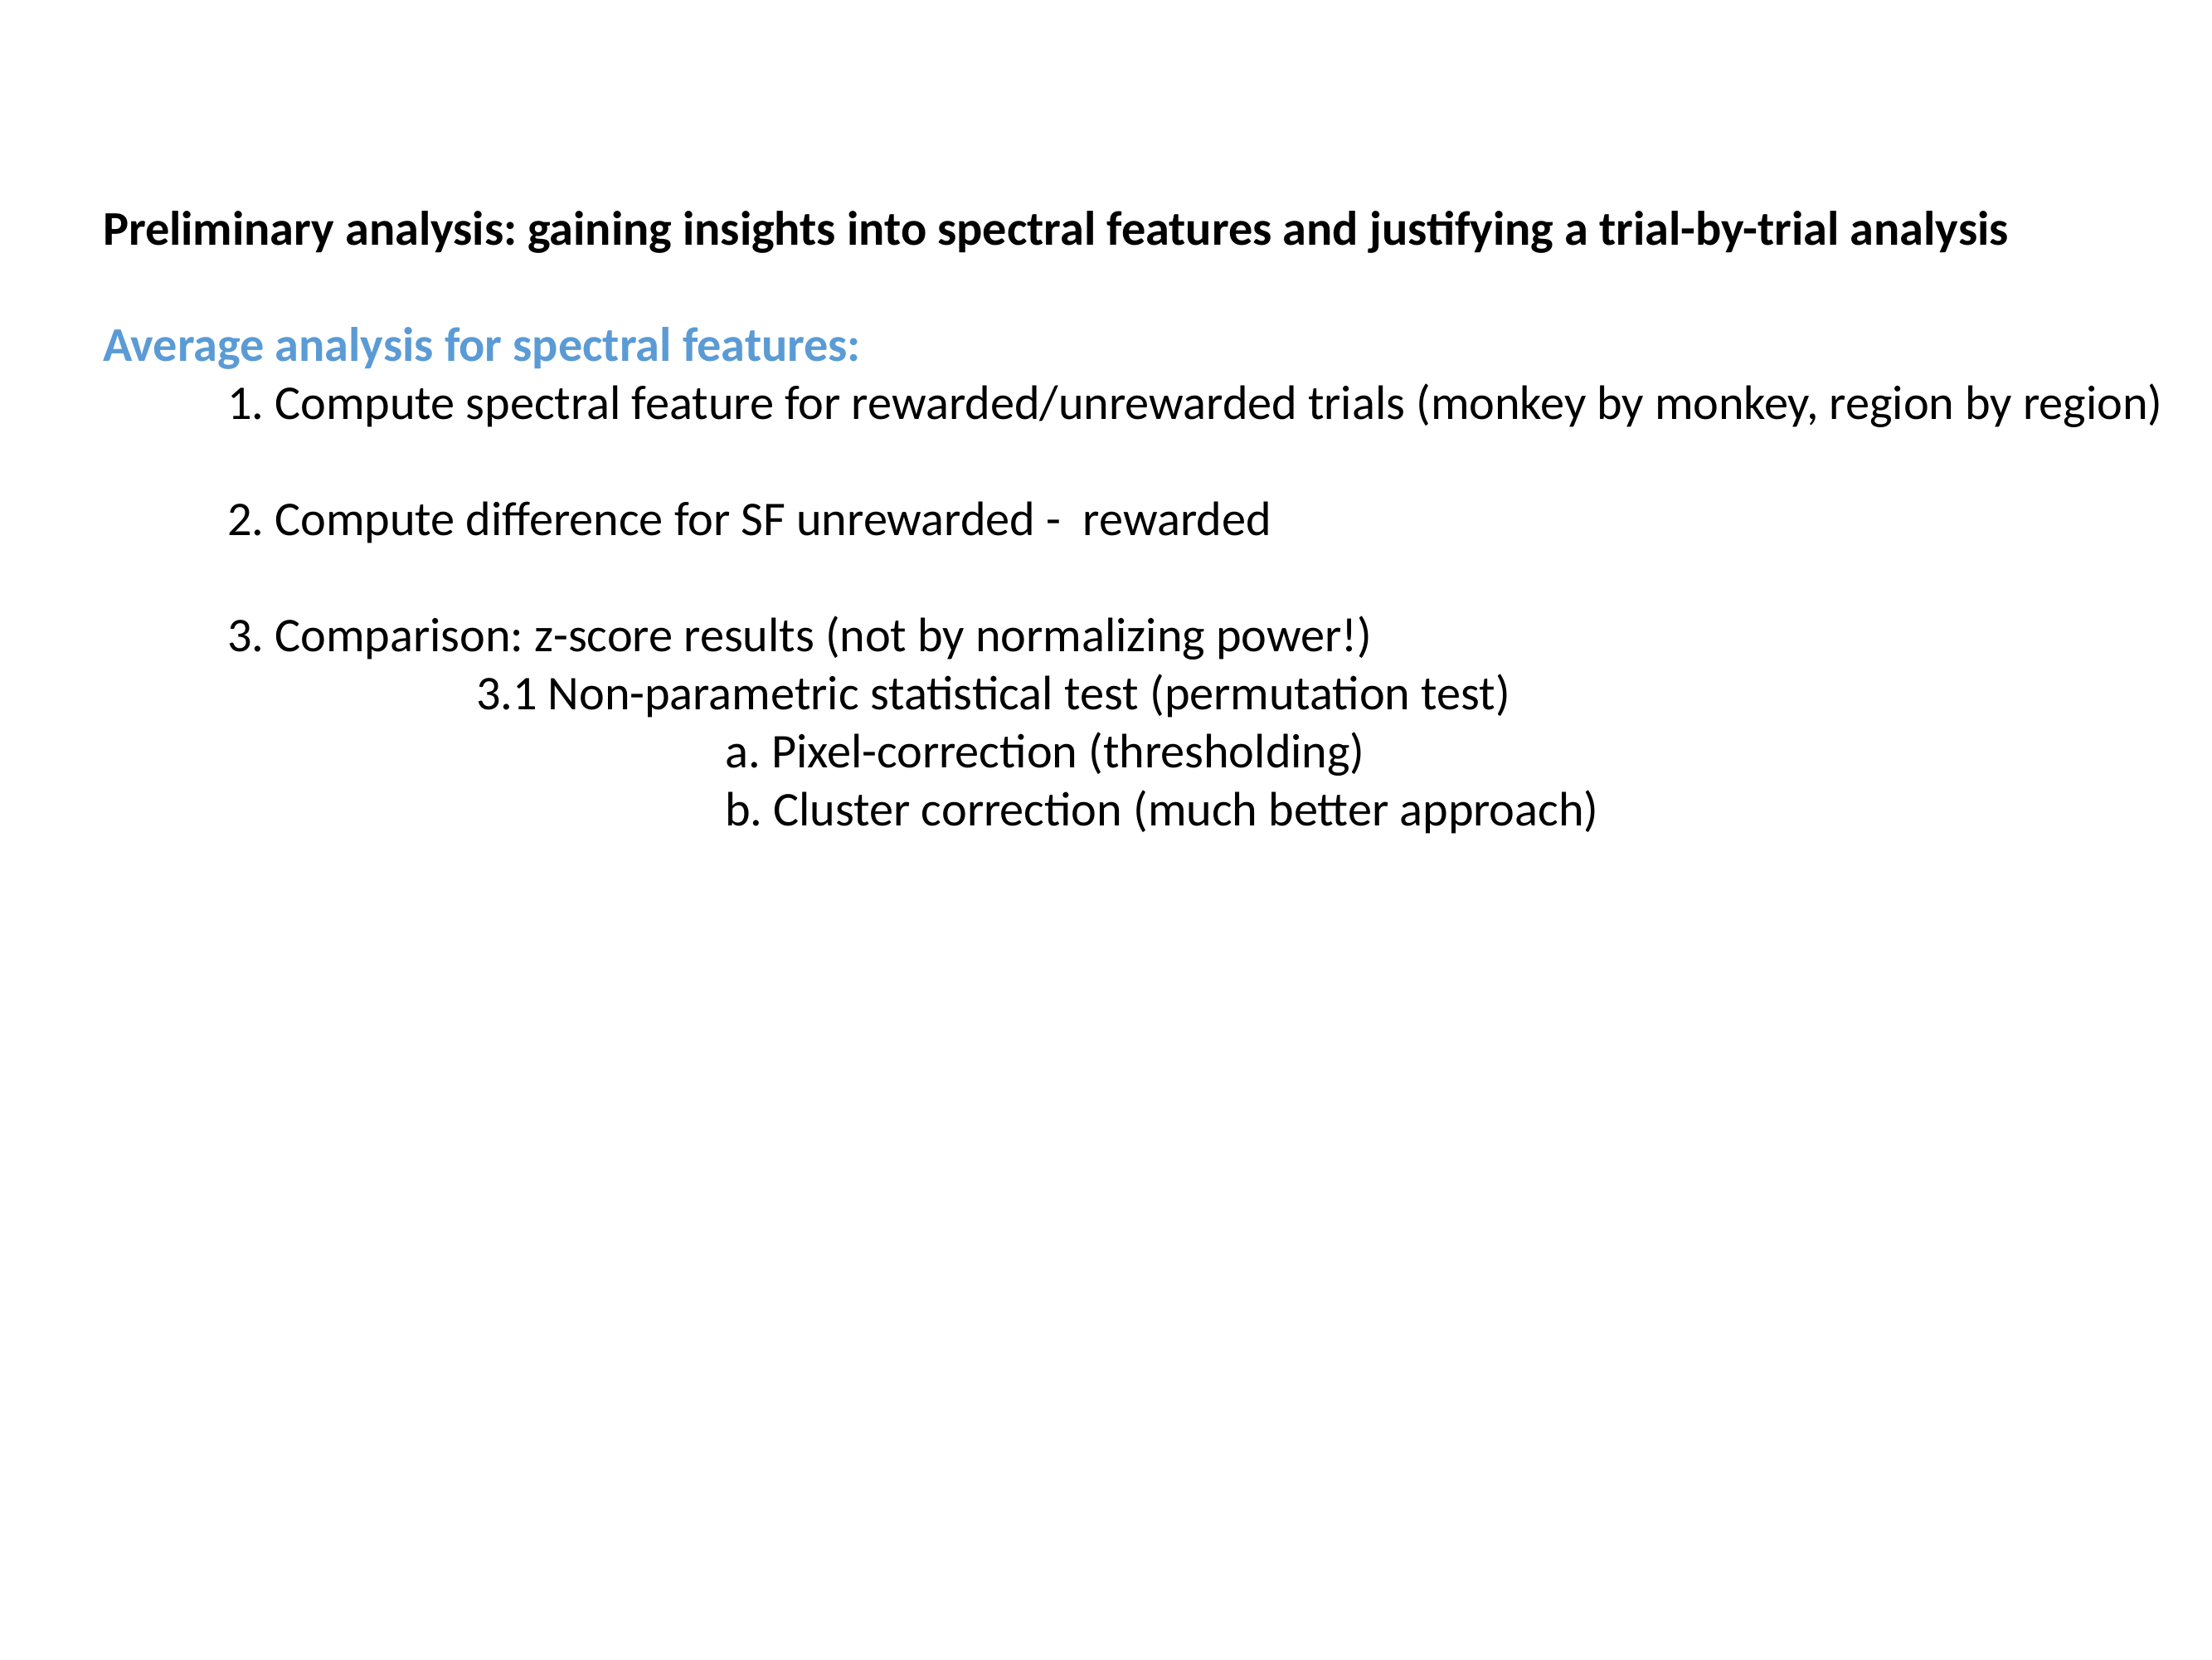

Preliminary analysis: gaining insights into spectral features and justifying a trial-by-trial analysis

Average analysis for spectral features:
	1. Compute spectral feature for rewarded/unrewarded trials (monkey by monkey, region by region)

	2. Compute difference for SF unrewarded -  rewarded

	3. Comparison: z-score results (not by normalizing power!)
			3.1 Non-parametric statistical test (permutation test)
					a. Pixel-correction (thresholding)
					b. Cluster correction (much better approach)